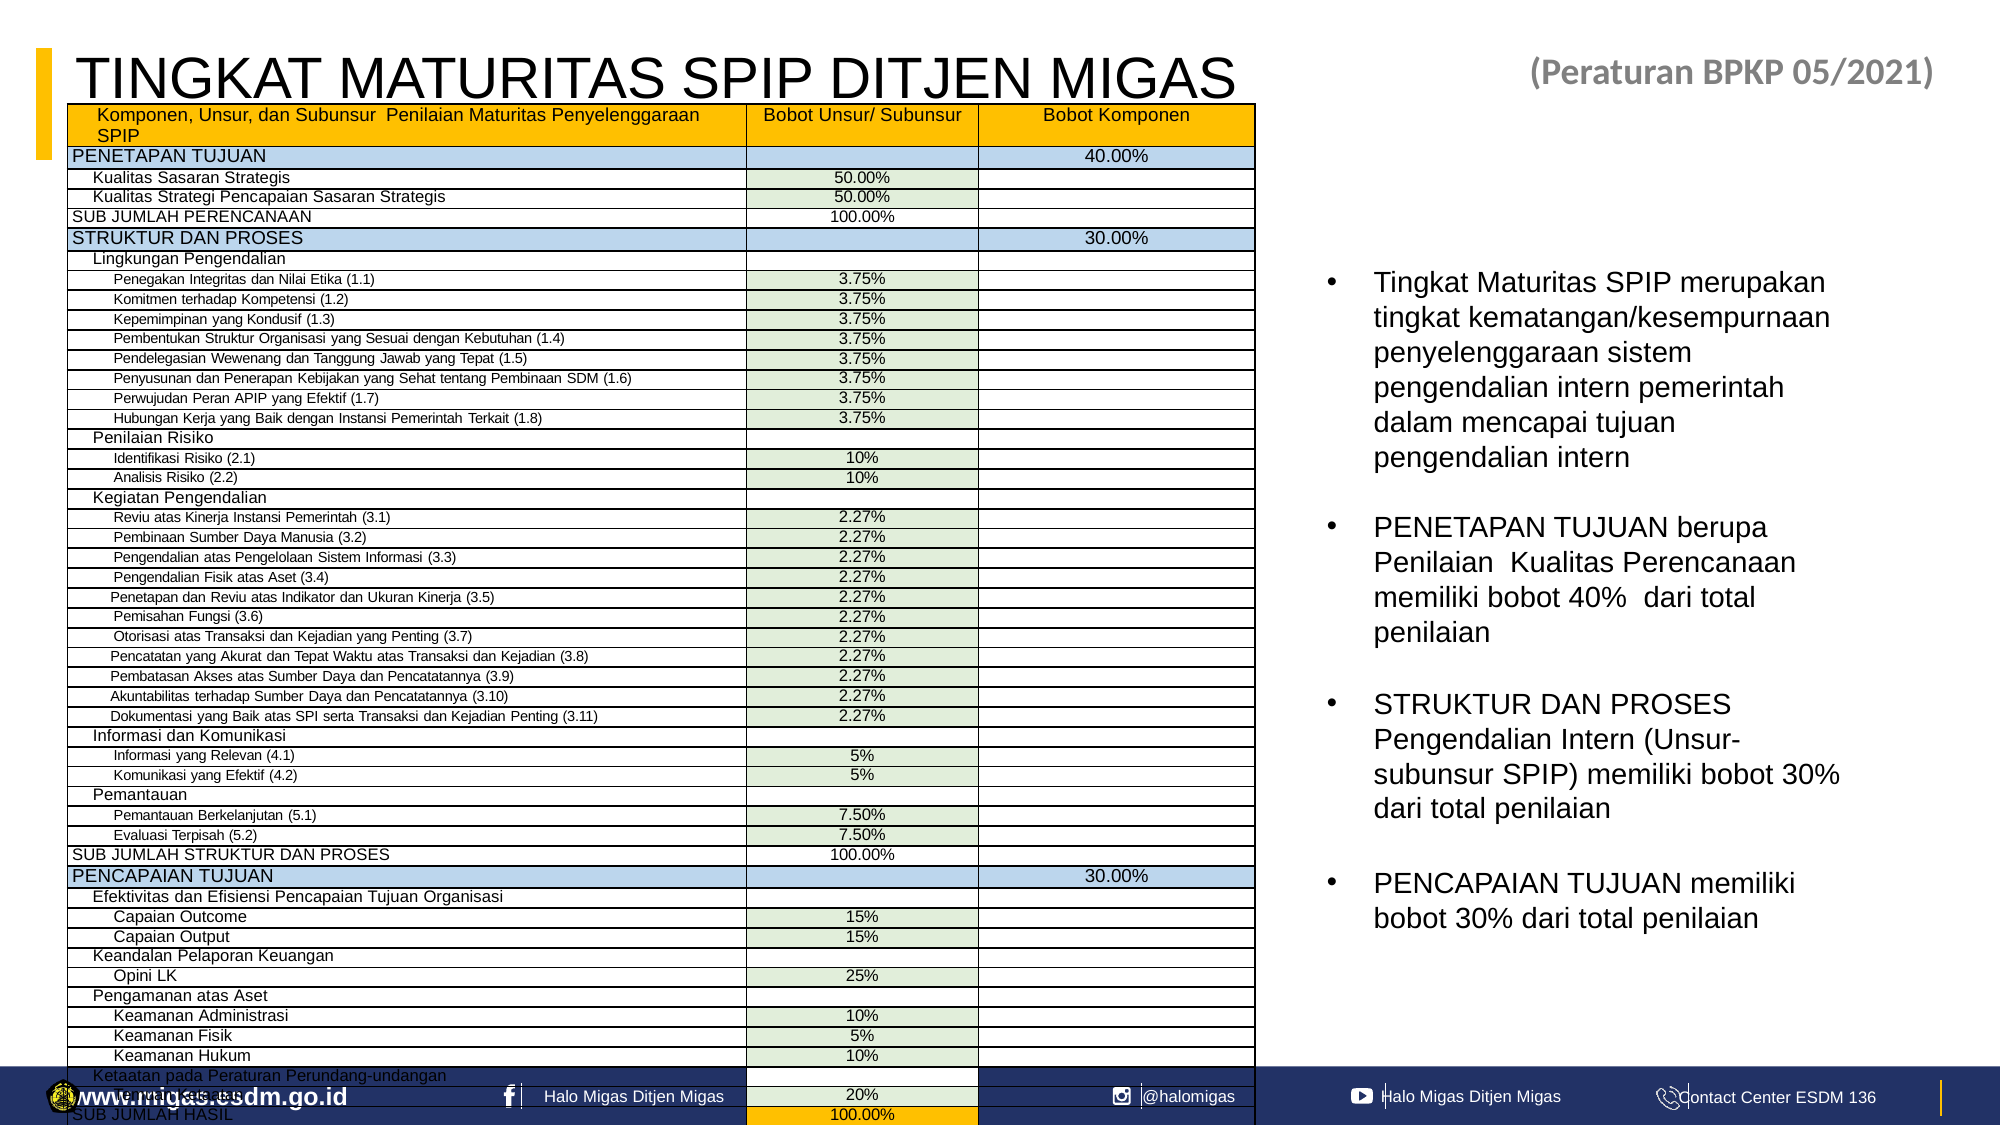

TINGKAT MATURITAS SPIP DITJEN MIGAS
(Peraturan BPKP 05/2021)
| Komponen, Unsur, dan Subunsur Penilaian Maturitas Penyelenggaraan SPIP | Bobot Unsur/ Subunsur | Bobot Komponen |
| --- | --- | --- |
| PENETAPAN TUJUAN |  | 40.00% |
| Kualitas Sasaran Strategis | 50.00% |  |
| Kualitas Strategi Pencapaian Sasaran Strategis | 50.00% |  |
| SUB JUMLAH PERENCANAAN | 100.00% |  |
| STRUKTUR DAN PROSES |  | 30.00% |
| Lingkungan Pengendalian |  |  |
| Penegakan Integritas dan Nilai Etika (1.1) | 3.75% |  |
| Komitmen terhadap Kompetensi (1.2) | 3.75% |  |
| Kepemimpinan yang Kondusif (1.3) | 3.75% |  |
| Pembentukan Struktur Organisasi yang Sesuai dengan Kebutuhan (1.4) | 3.75% |  |
| Pendelegasian Wewenang dan Tanggung Jawab yang Tepat (1.5) | 3.75% |  |
| Penyusunan dan Penerapan Kebijakan yang Sehat tentang Pembinaan SDM (1.6) | 3.75% |  |
| Perwujudan Peran APIP yang Efektif (1.7) | 3.75% |  |
| Hubungan Kerja yang Baik dengan Instansi Pemerintah Terkait (1.8) | 3.75% |  |
| Penilaian Risiko |  |  |
| Identifikasi Risiko (2.1) | 10% |  |
| Analisis Risiko (2.2) | 10% |  |
| Kegiatan Pengendalian |  |  |
| Reviu atas Kinerja Instansi Pemerintah (3.1) | 2.27% |  |
| Pembinaan Sumber Daya Manusia (3.2) | 2.27% |  |
| Pengendalian atas Pengelolaan Sistem Informasi (3.3) | 2.27% |  |
| Pengendalian Fisik atas Aset (3.4) | 2.27% |  |
| Penetapan dan Reviu atas Indikator dan Ukuran Kinerja (3.5) | 2.27% |  |
| Pemisahan Fungsi (3.6) | 2.27% |  |
| Otorisasi atas Transaksi dan Kejadian yang Penting (3.7) | 2.27% |  |
| Pencatatan yang Akurat dan Tepat Waktu atas Transaksi dan Kejadian (3.8) | 2.27% |  |
| Pembatasan Akses atas Sumber Daya dan Pencatatannya (3.9) | 2.27% |  |
| Akuntabilitas terhadap Sumber Daya dan Pencatatannya (3.10) | 2.27% |  |
| Dokumentasi yang Baik atas SPI serta Transaksi dan Kejadian Penting (3.11) | 2.27% |  |
| Informasi dan Komunikasi |  |  |
| Informasi yang Relevan (4.1) | 5% |  |
| Komunikasi yang Efektif (4.2) | 5% |  |
| Pemantauan |  |  |
| Pemantauan Berkelanjutan (5.1) | 7.50% |  |
| Evaluasi Terpisah (5.2) | 7.50% |  |
| SUB JUMLAH STRUKTUR DAN PROSES | 100.00% |  |
| PENCAPAIAN TUJUAN |  | 30.00% |
| Efektivitas dan Efisiensi Pencapaian Tujuan Organisasi |  |  |
| Capaian Outcome | 15% |  |
| Capaian Output | 15% |  |
| Keandalan Pelaporan Keuangan |  |  |
| Opini LK | 25% |  |
| Pengamanan atas Aset |  |  |
| Keamanan Administrasi | 10% |  |
| Keamanan Fisik | 5% |  |
| Keamanan Hukum | 10% |  |
| Ketaatan pada Peraturan Perundang-undangan |  |  |
| Temuan Ketaatan | 20% |  |
| SUB JUMLAH HASIL | 100.00% |  |
| TOTAL BOBOT |  | 100.00% |
Tingkat Maturitas SPIP merupakan tingkat kematangan/kesempurnaan penyelenggaraan sistem pengendalian intern pemerintah dalam mencapai tujuan pengendalian intern

PENETAPAN TUJUAN berupa Penilaian  Kualitas Perencanaan memiliki bobot 40%  dari total penilaian

STRUKTUR DAN PROSES Pengendalian Intern (Unsur-subunsur SPIP) memiliki bobot 30% dari total penilaian

PENCAPAIAN TUJUAN memiliki  bobot 30% dari total penilaian